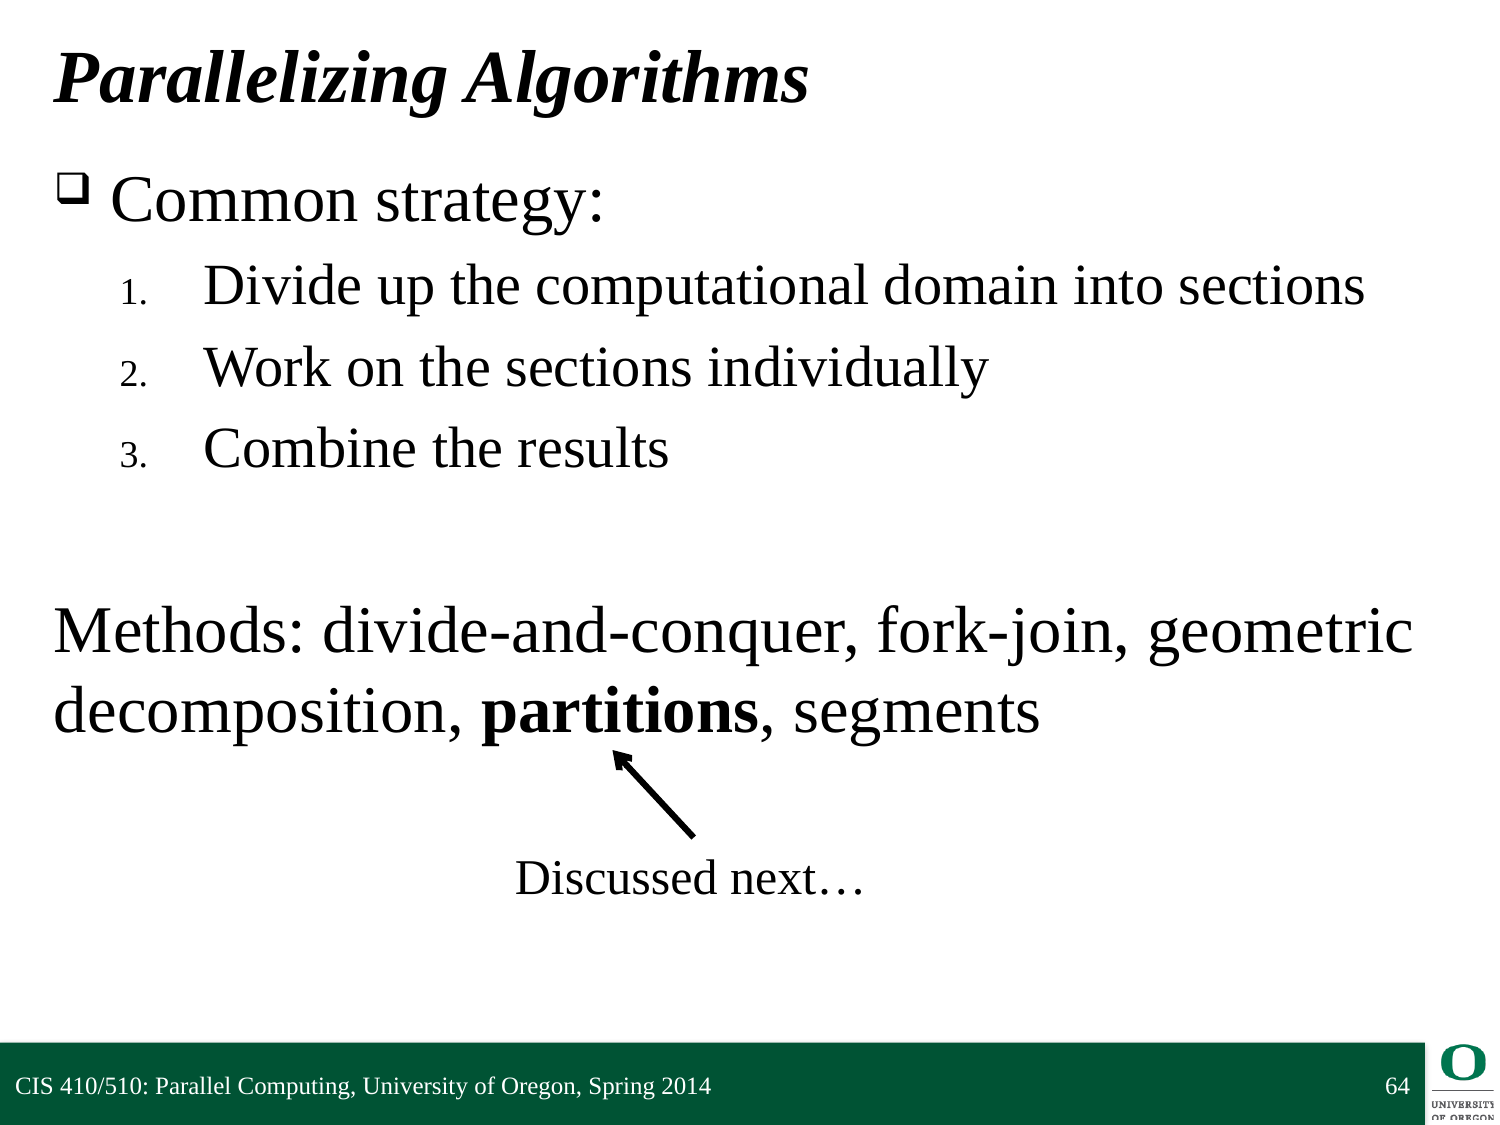

# Parallelizing Algorithms
Common strategy:
Divide up the computational domain into sections
Work on the sections individually
Combine the results

Methods: divide-and-conquer, fork-join, geometric decomposition, partitions, segments
Discussed next…
CIS 410/510: Parallel Computing, University of Oregon, Spring 2014
64